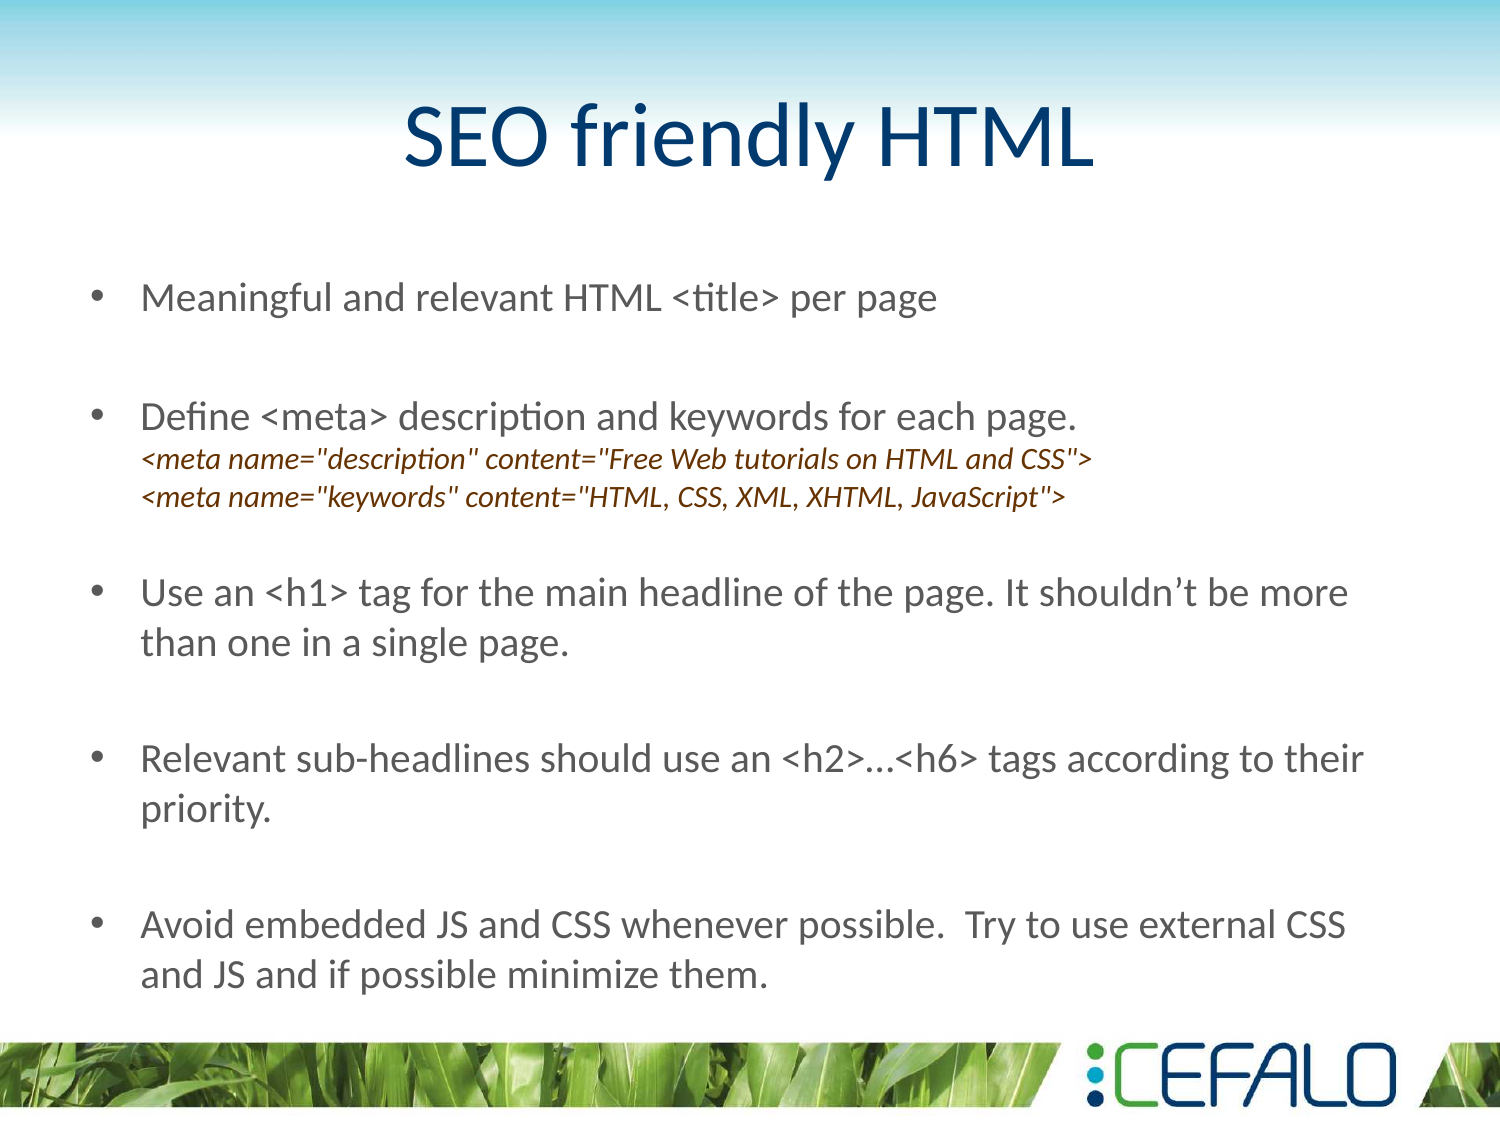

# SEO friendly HTML
Meaningful and relevant HTML <title> per page

Define <meta> description and keywords for each page.
<meta name="description" content="Free Web tutorials on HTML and CSS">
<meta name="keywords" content="HTML, CSS, XML, XHTML, JavaScript">

Use an <h1> tag for the main headline of the page. It shouldn’t be more than one in a single page.

Relevant sub-headlines should use an <h2>…<h6> tags according to their priority.

Avoid embedded JS and CSS whenever possible.  Try to use external CSS and JS and if possible minimize them.